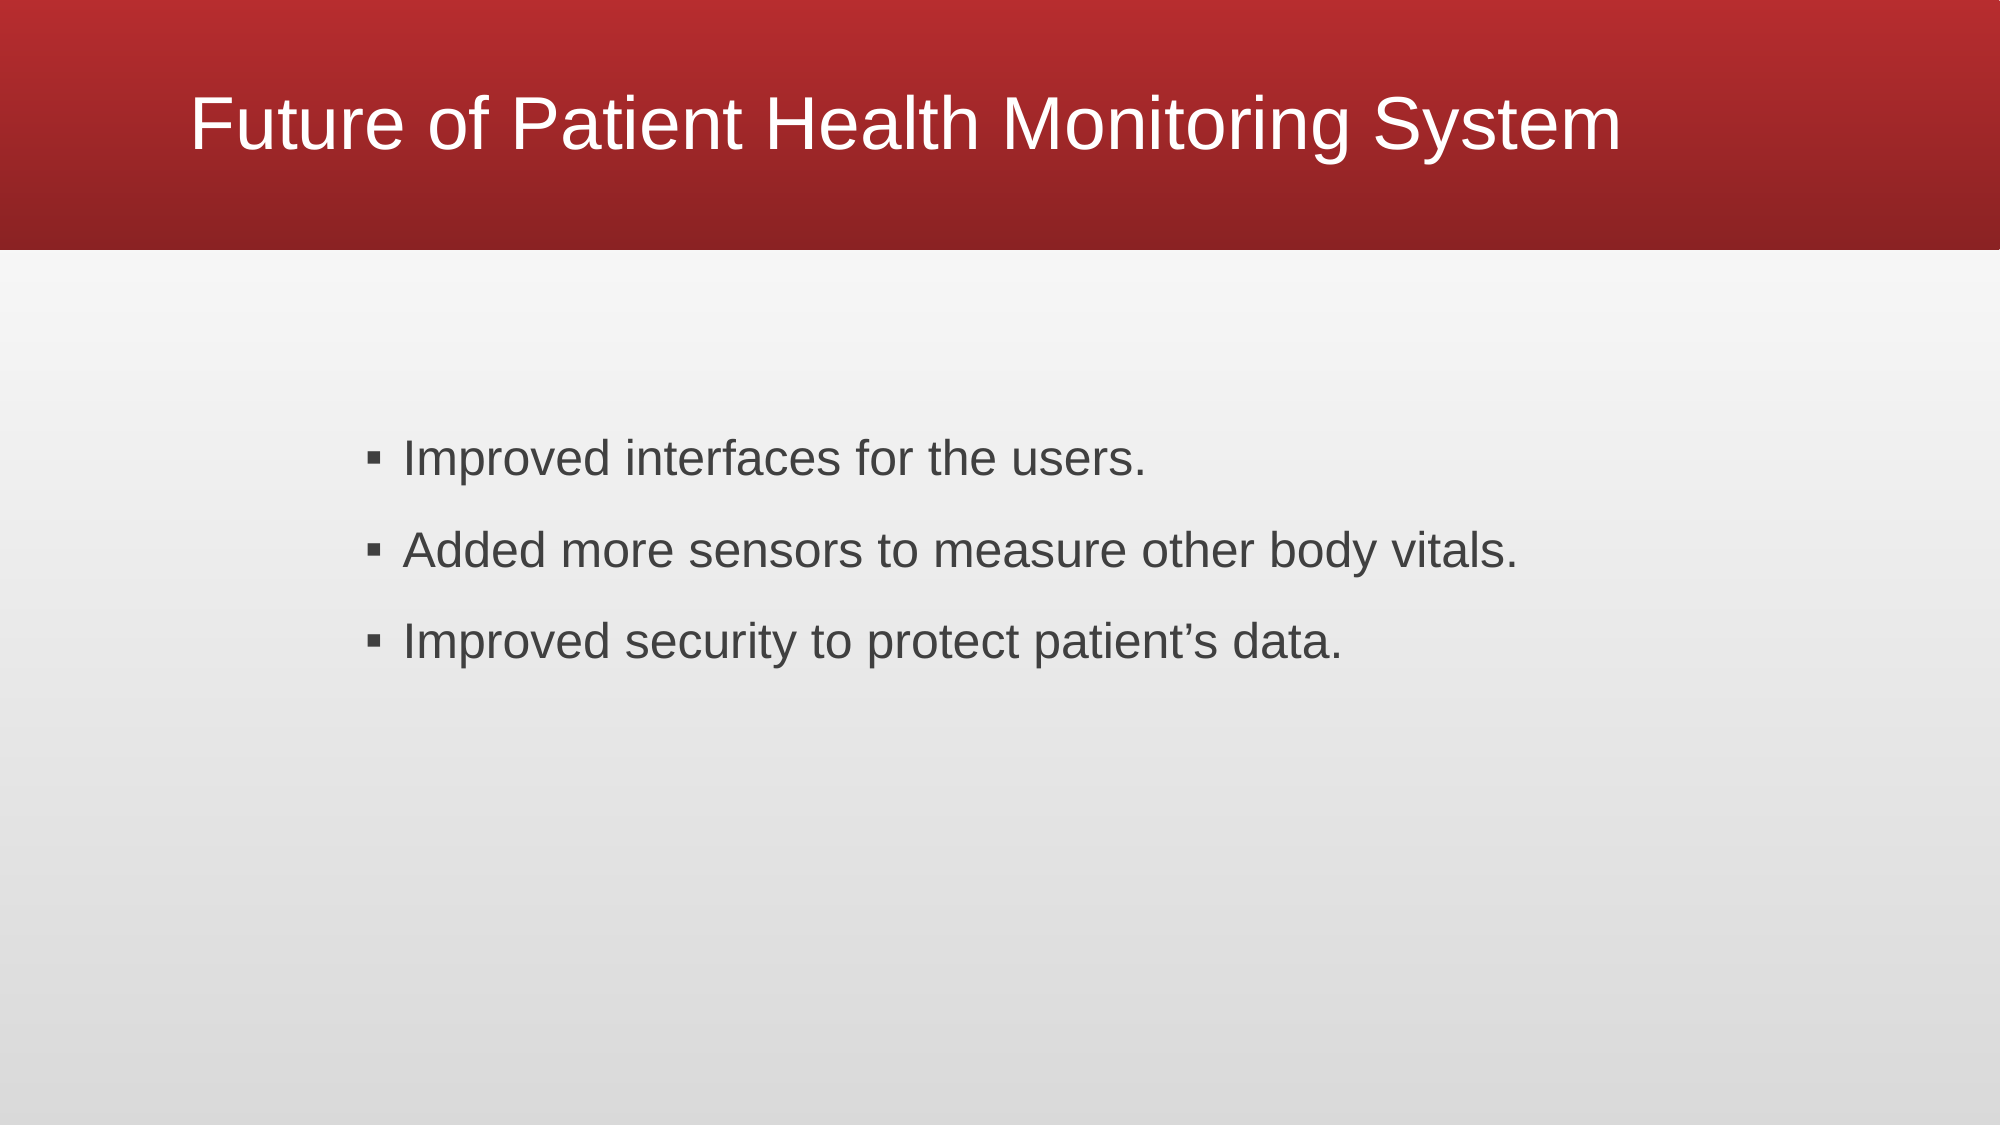

# Future of Patient Health Monitoring System
Improved interfaces for the users.
Added more sensors to measure other body vitals.
Improved security to protect patient’s data.